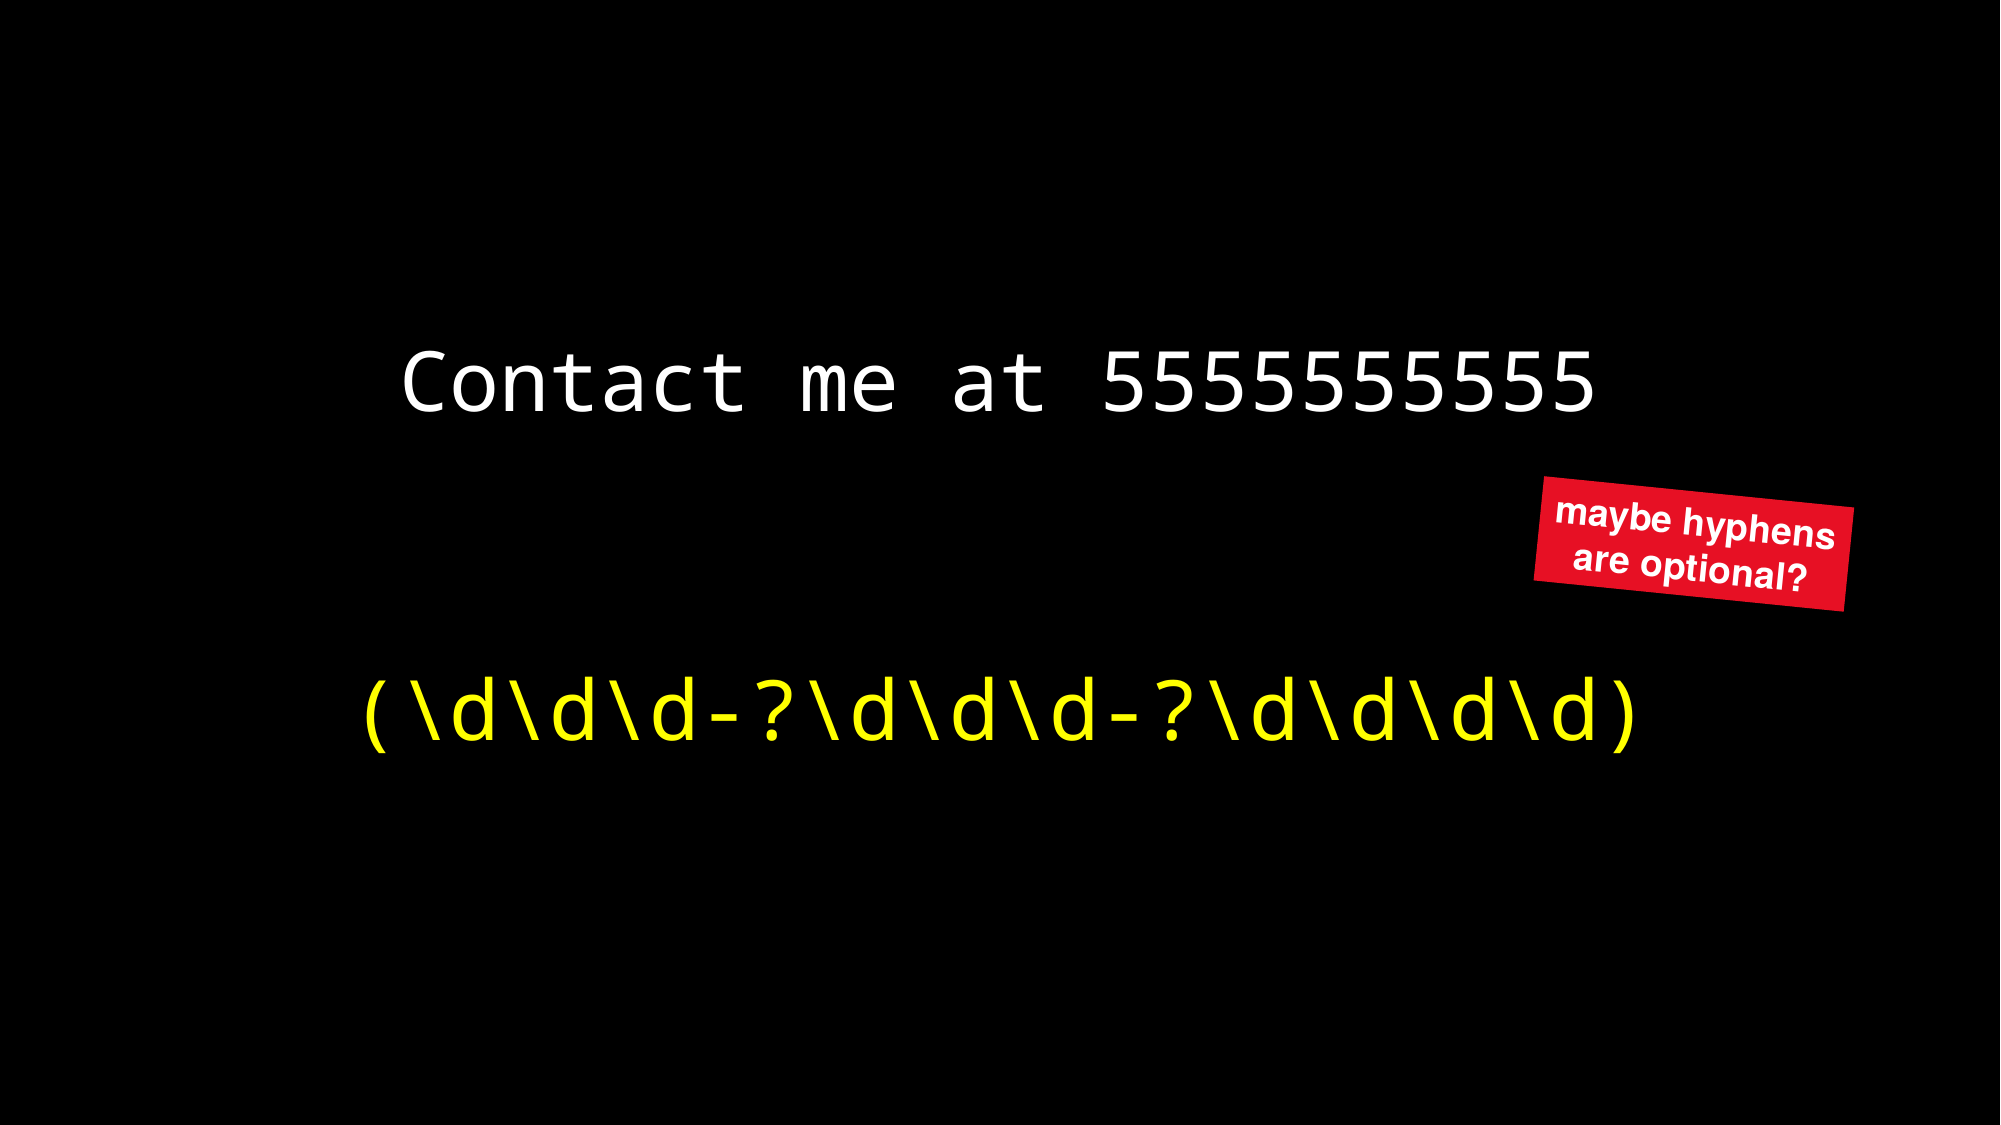

Contact me at 5555555555
maybe hyphens
are optional?
(\d\d\d-?\d\d\d-?\d\d\d\d)